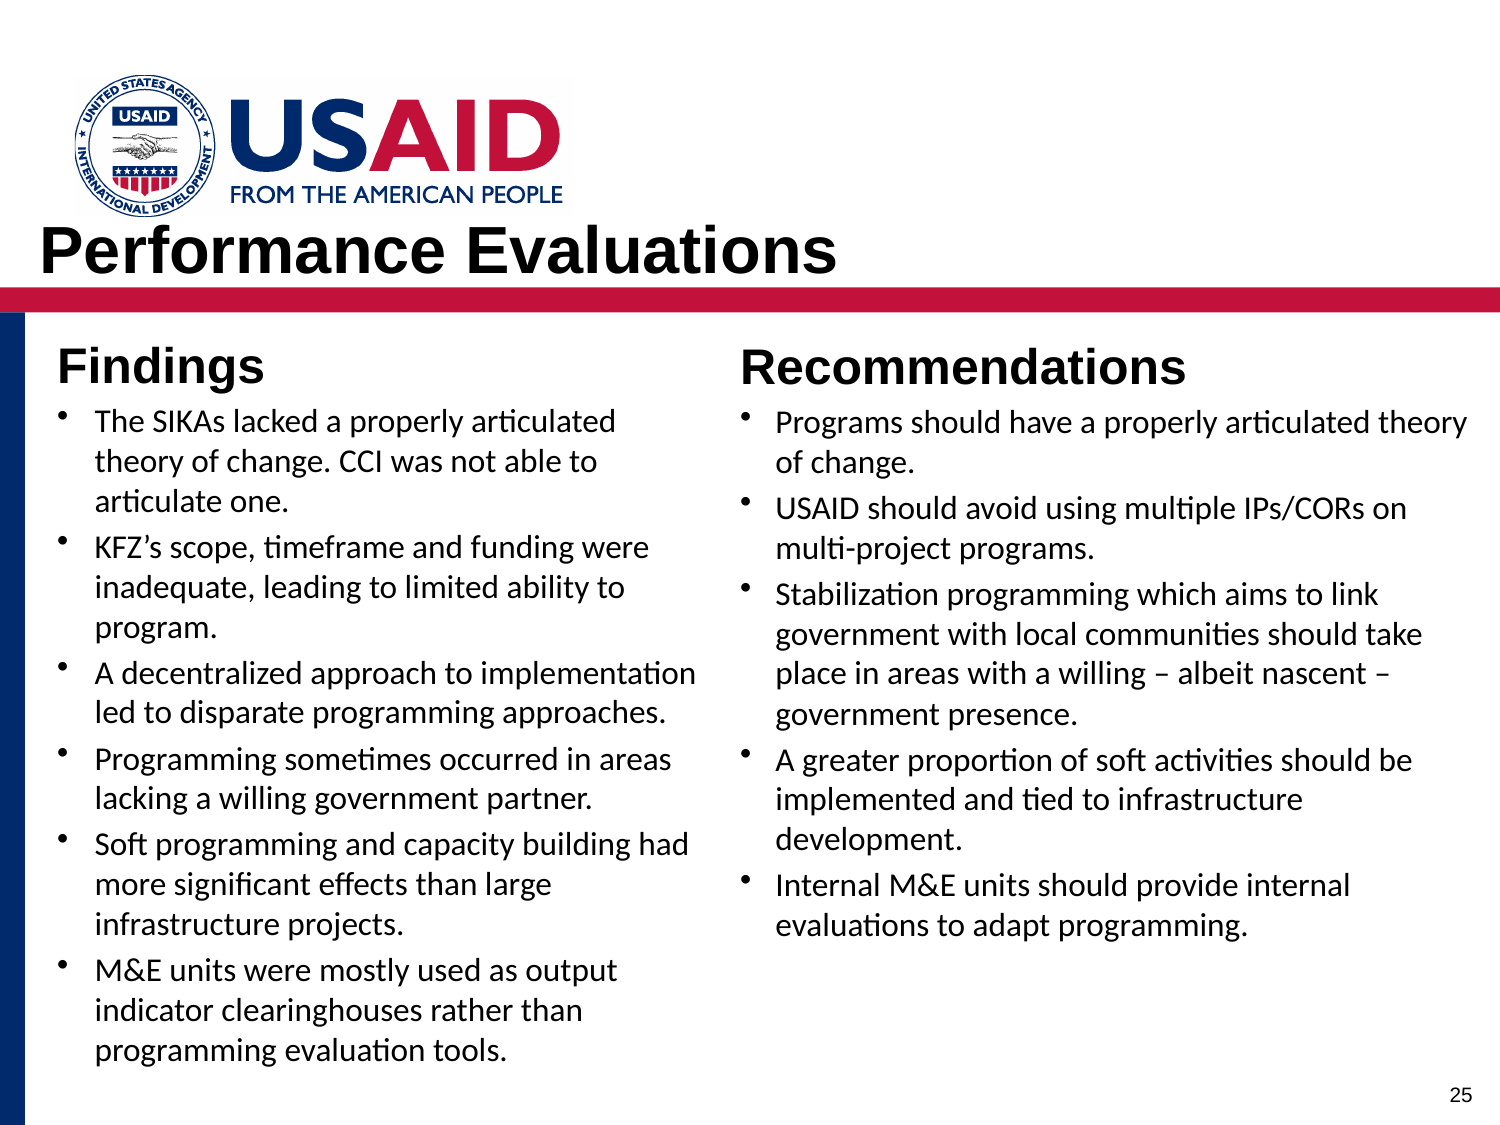

Performance Evaluations
Findings
The SIKAs lacked a properly articulated theory of change. CCI was not able to articulate one.
KFZ’s scope, timeframe and funding were inadequate, leading to limited ability to program.
A decentralized approach to implementation led to disparate programming approaches.
Programming sometimes occurred in areas lacking a willing government partner.
Soft programming and capacity building had more significant effects than large infrastructure projects.
M&E units were mostly used as output indicator clearinghouses rather than programming evaluation tools.
Recommendations
Programs should have a properly articulated theory of change.
USAID should avoid using multiple IPs/CORs on multi-project programs.
Stabilization programming which aims to link government with local communities should take place in areas with a willing – albeit nascent – government presence.
A greater proportion of soft activities should be implemented and tied to infrastructure development.
Internal M&E units should provide internal evaluations to adapt programming.
25